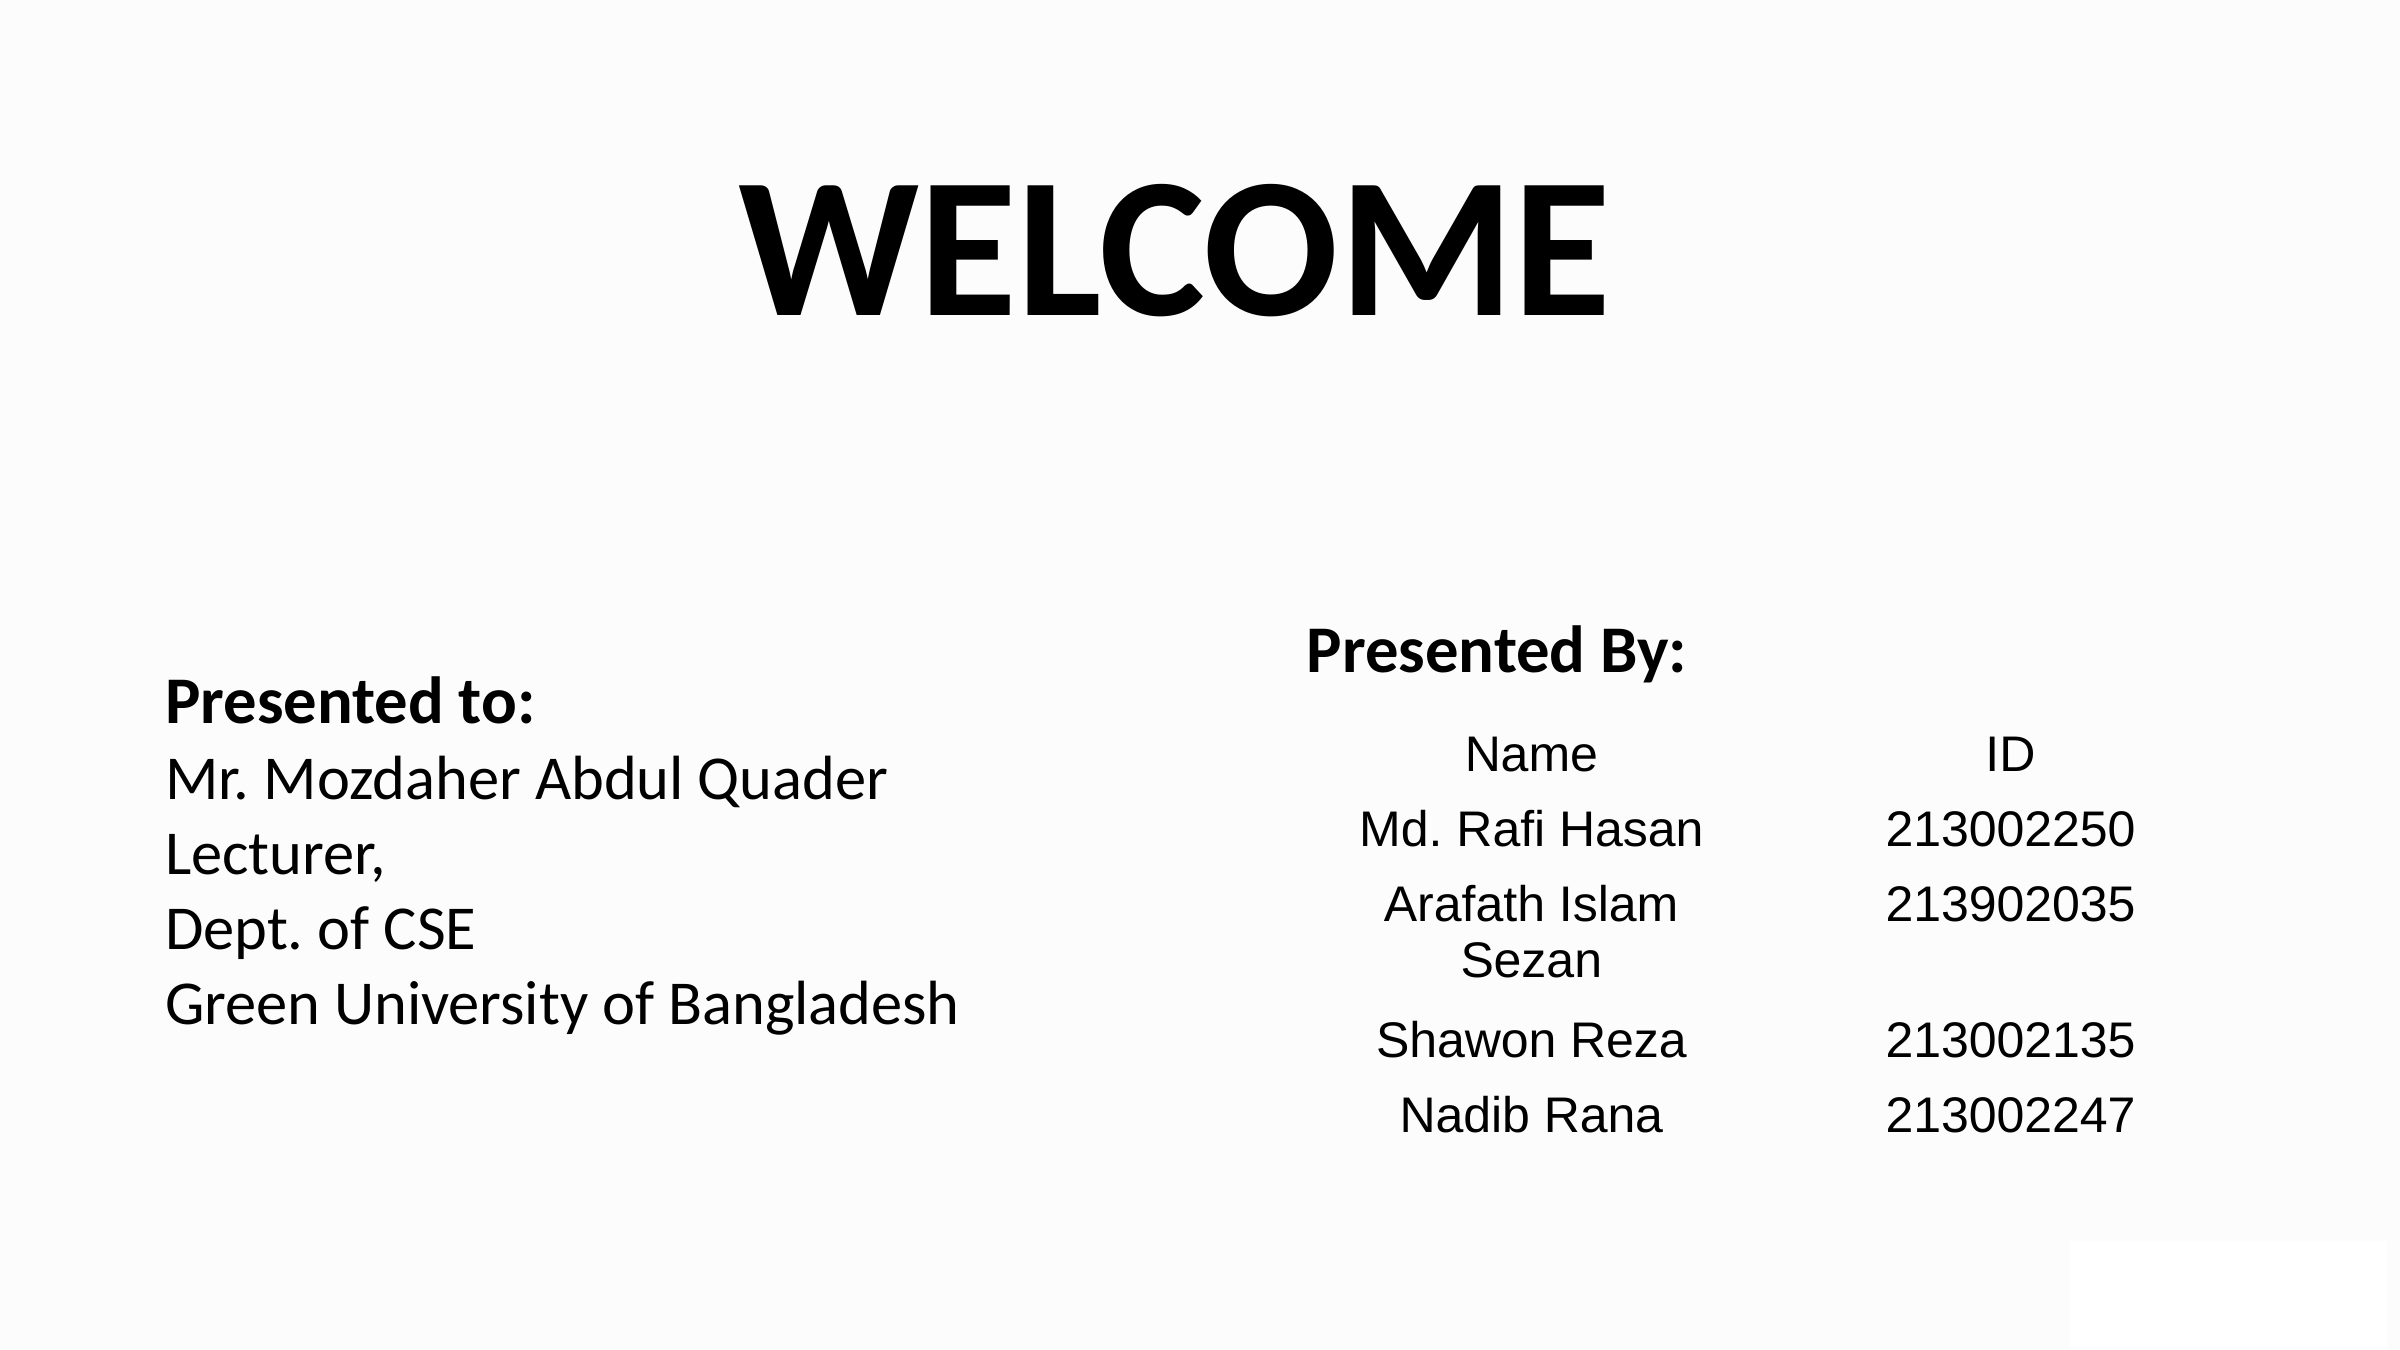

WELCOME
Presented By:
Presented to:
Mr. Mozdaher Abdul Quader
Lecturer,
Dept. of CSE
Green University of Bangladesh
| Name | ID |
| --- | --- |
| Md. Rafi Hasan | 213002250 |
| Arafath Islam Sezan | 213902035 |
| Shawon Reza | 213002135 |
| Nadib Rana | 213002247 |